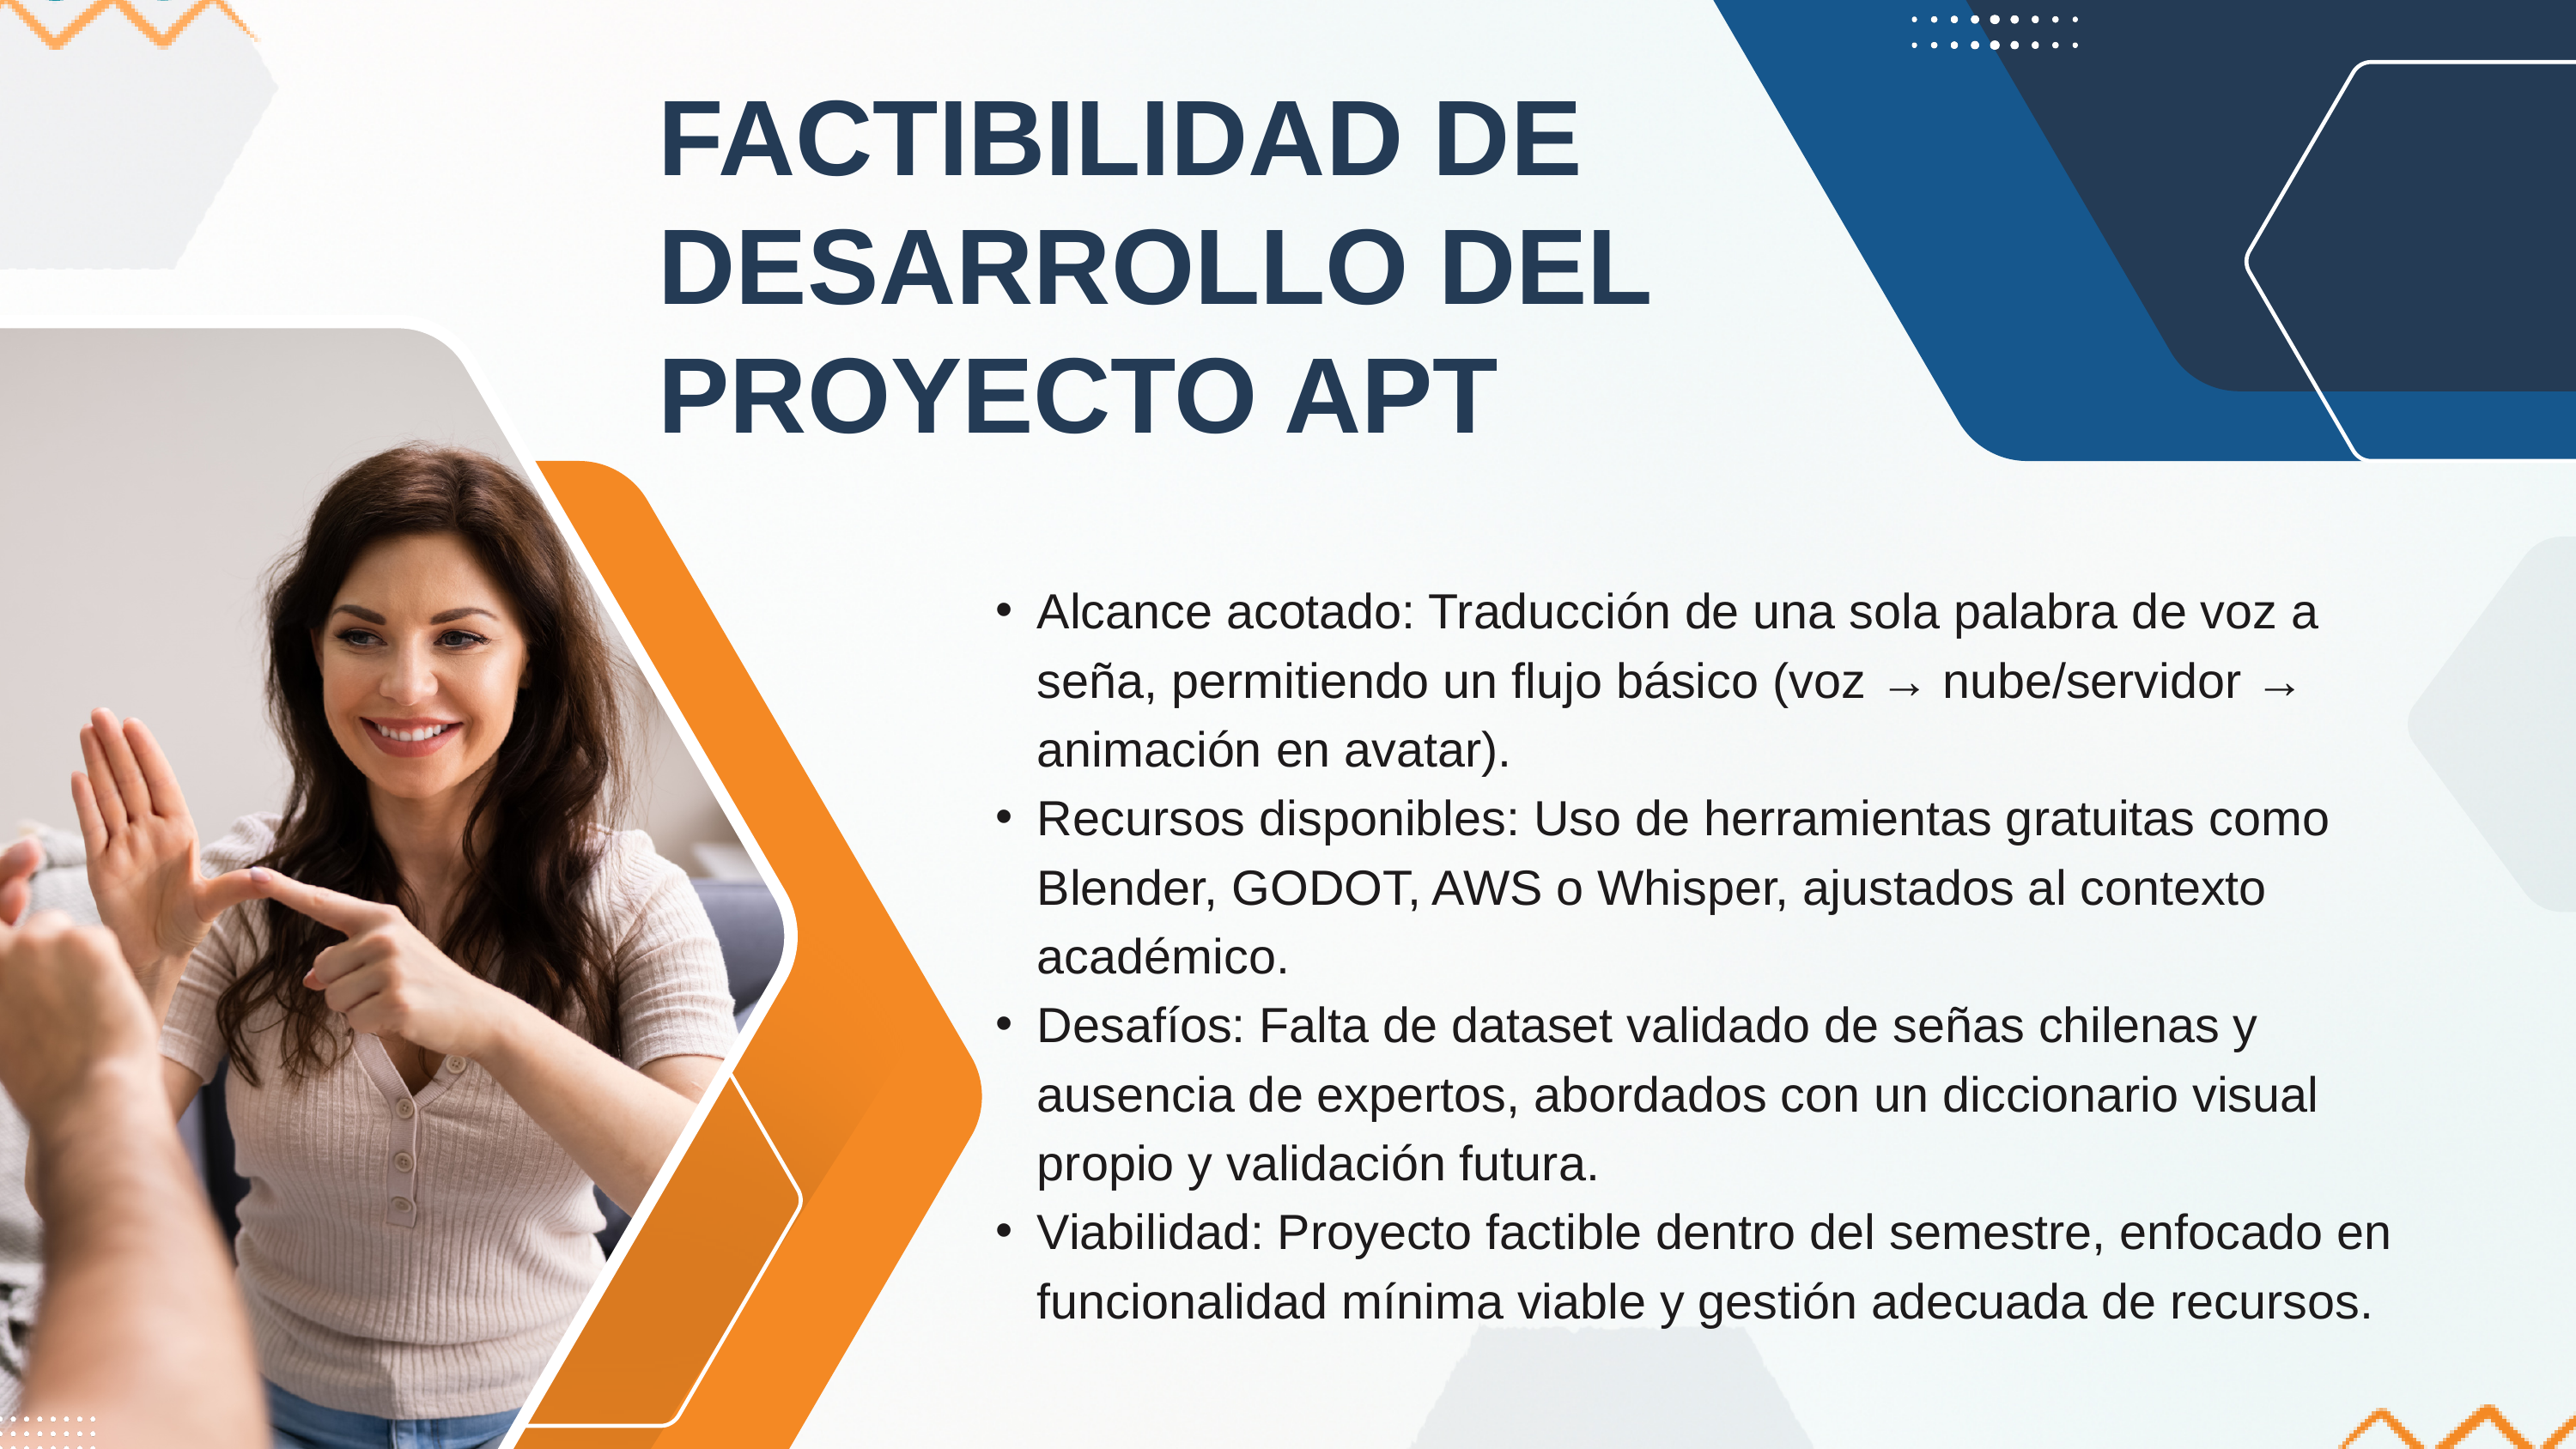

FACTIBILIDAD DE DESARROLLO DEL PROYECTO APT

Alcance acotado: Traducción de una sola palabra de voz a seña, permitiendo un flujo básico (voz → nube/servidor → animación en avatar).
Recursos disponibles: Uso de herramientas gratuitas como Blender, GODOT, AWS o Whisper, ajustados al contexto académico.
Desafíos: Falta de dataset validado de señas chilenas y ausencia de expertos, abordados con un diccionario visual propio y validación futura.
Viabilidad: Proyecto factible dentro del semestre, enfocado en funcionalidad mínima viable y gestión adecuada de recursos.